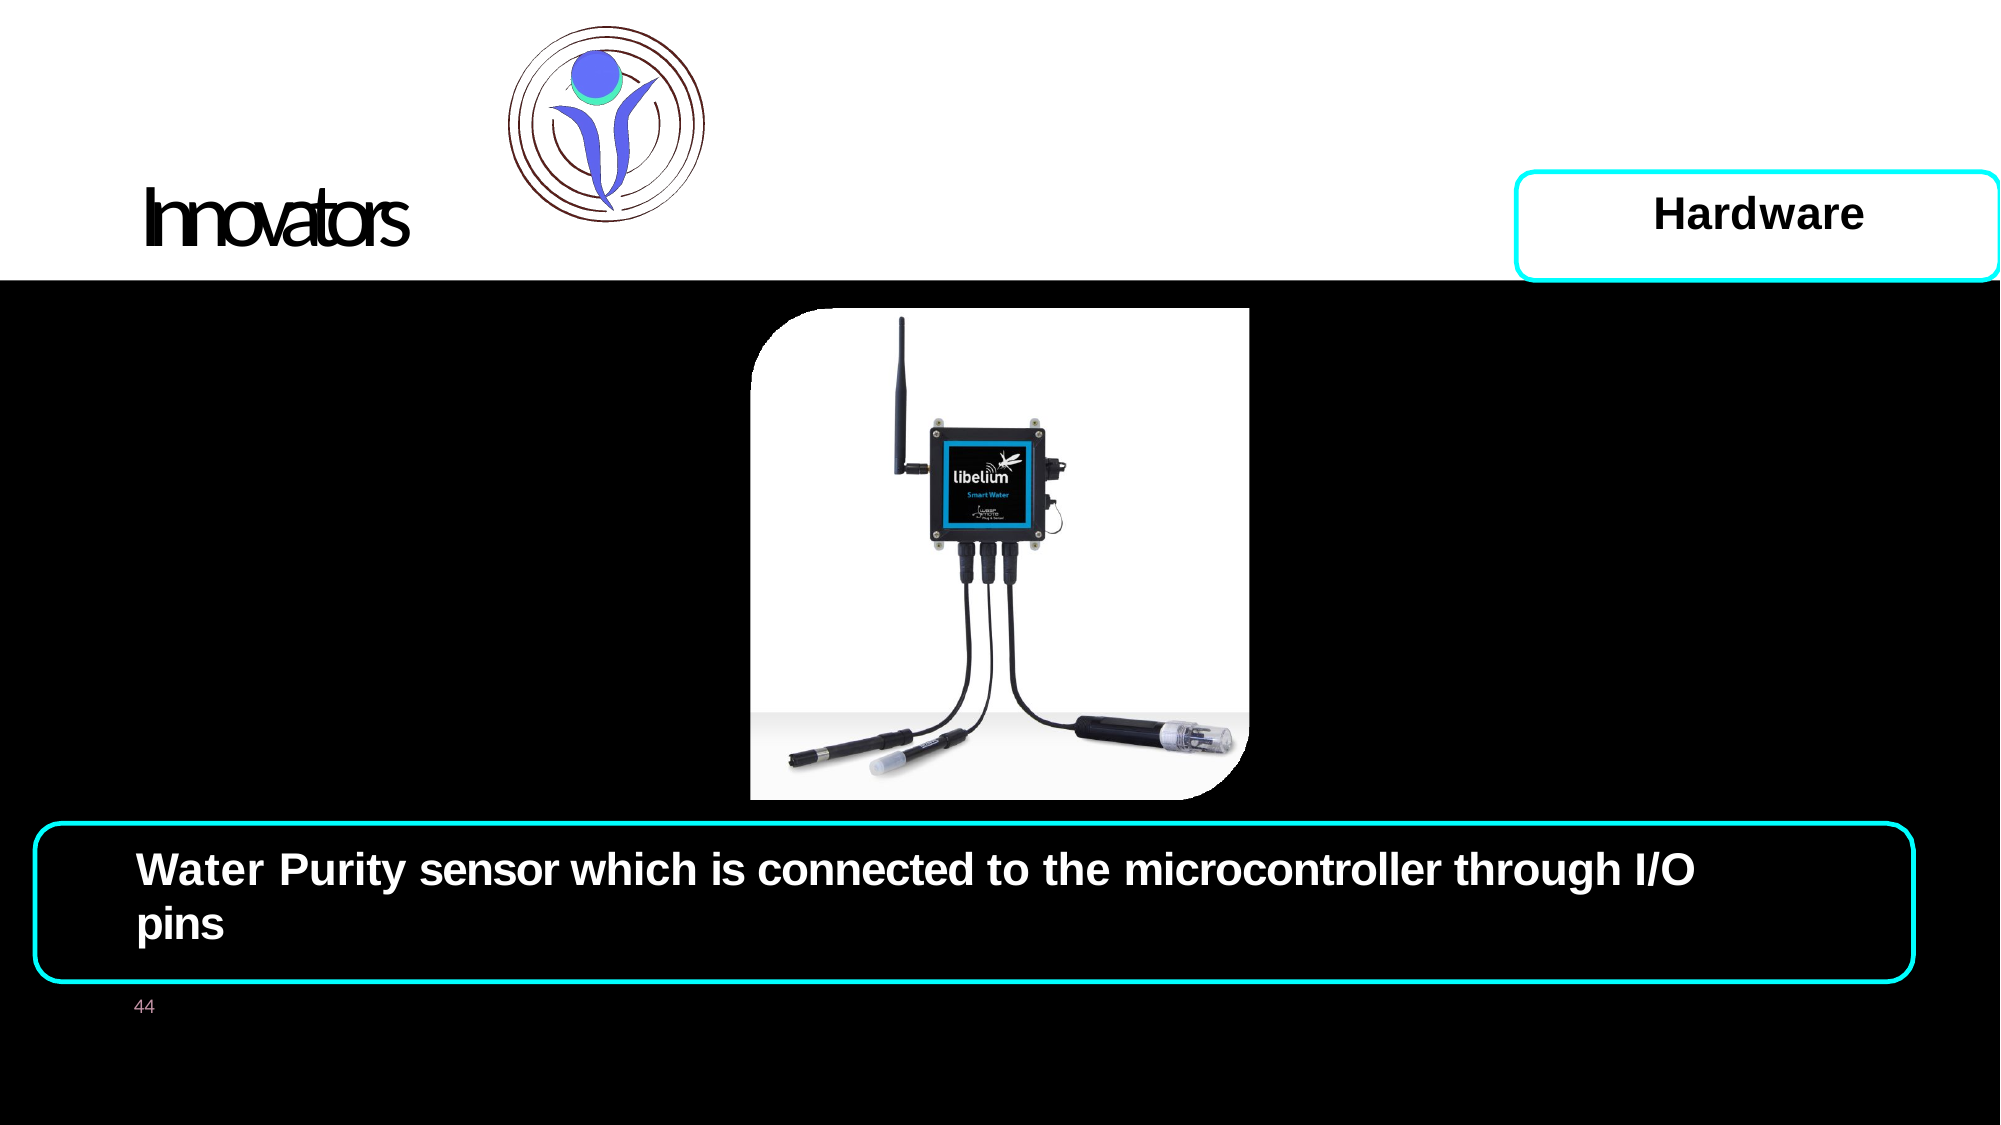

# Innovators
Hardware

Water Purity sensor which is connected to the microcontroller through I/O pins
44